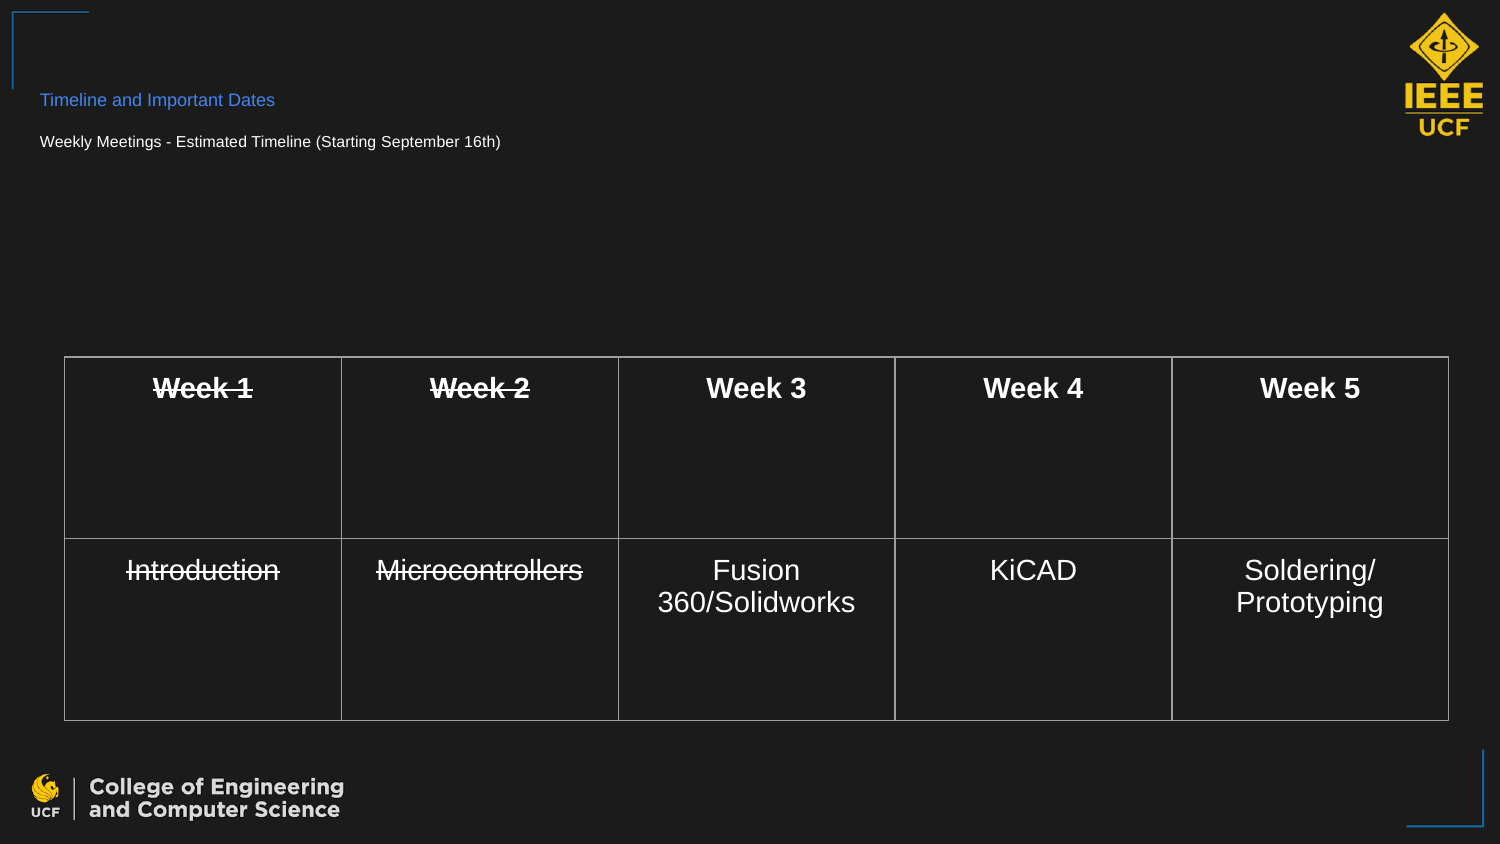

# Timeline and Important Dates

Weekly Meetings - Estimated Timeline (Starting September 16th)
| Week 1 | Week 2 | Week 3 | Week 4 | Week 5 |
| --- | --- | --- | --- | --- |
| Introduction | Microcontrollers | Fusion 360/Solidworks | KiCAD | Soldering/Prototyping |